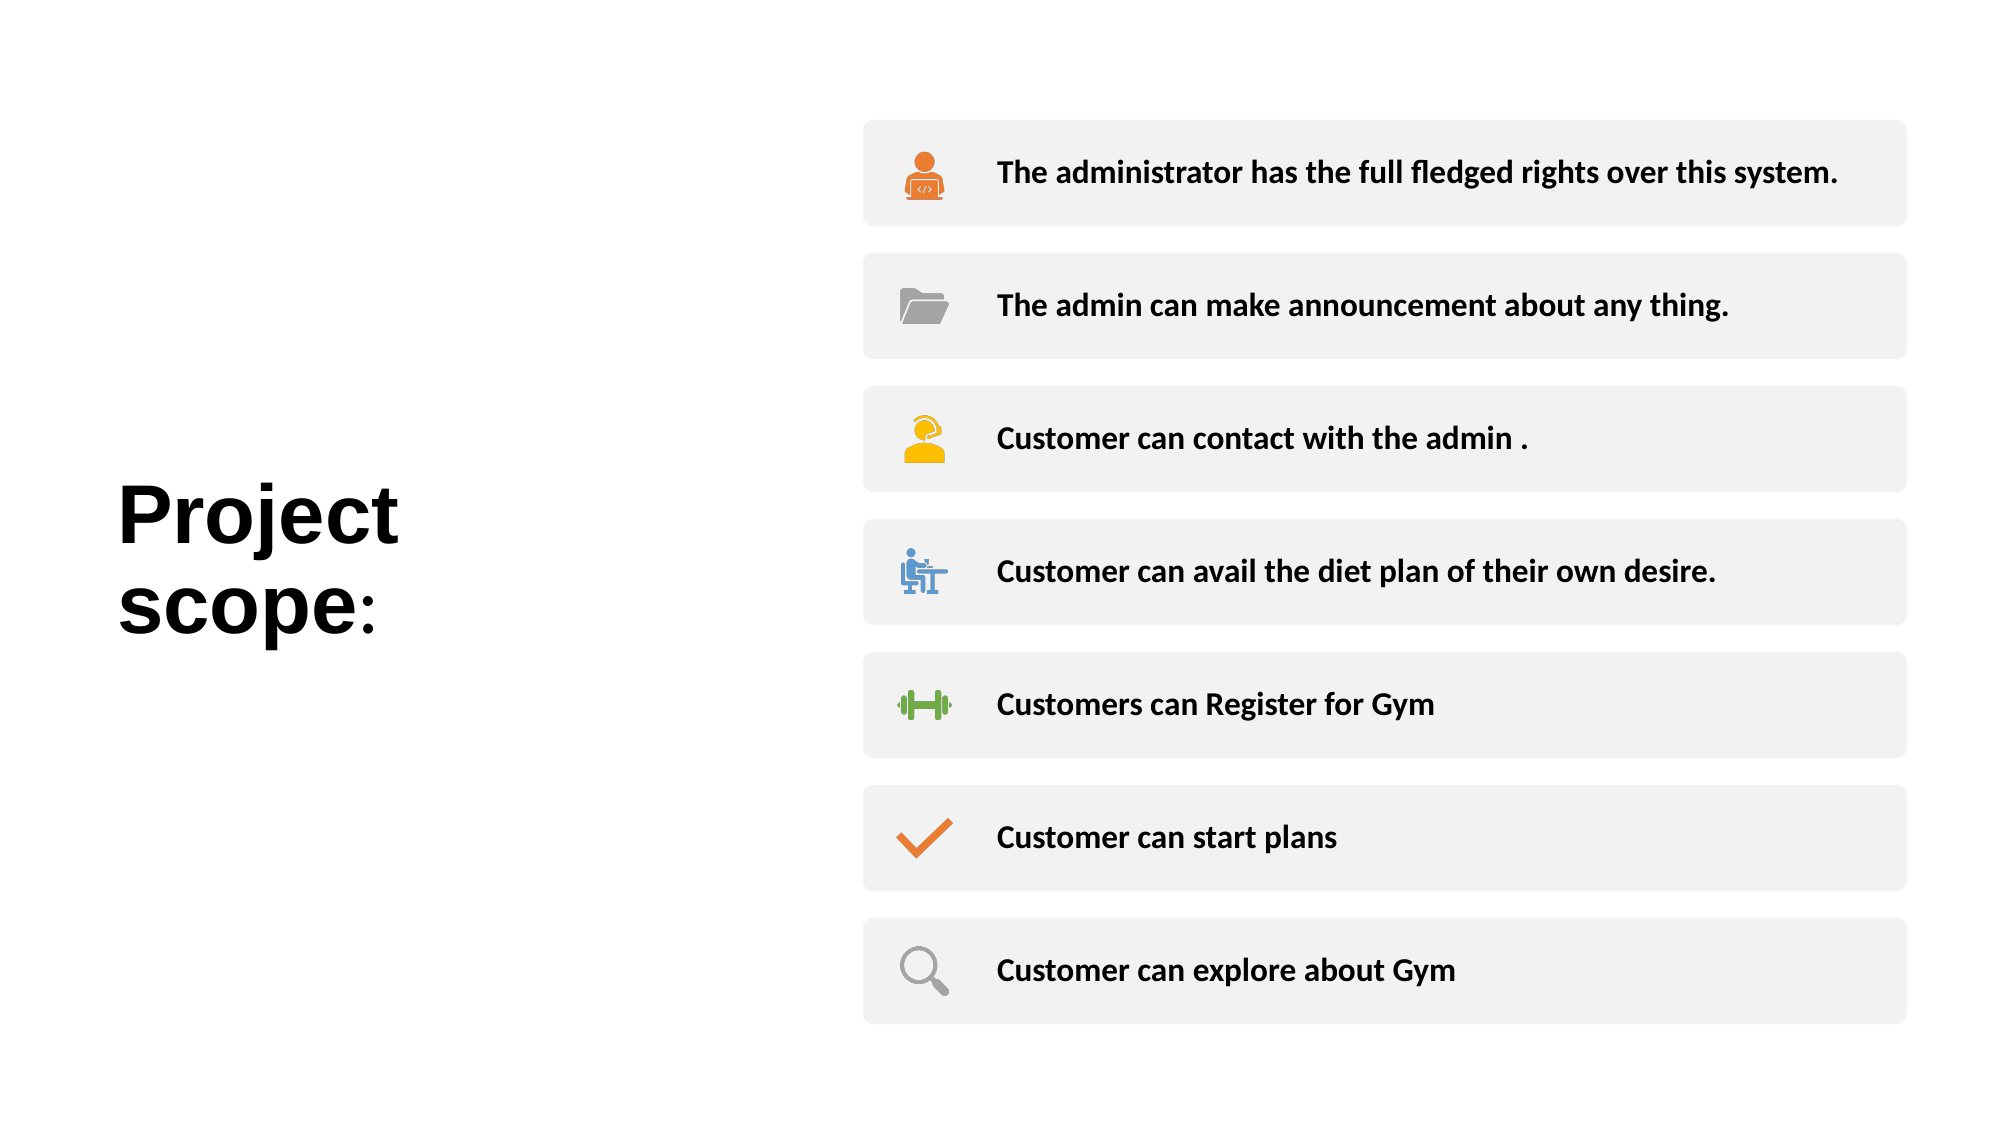

The administrator has the full fledged rights over this system.
The admin can make announcement about any thing.
Customer can contact with the admin .
Customer can avail the diet plan of their own desire.
Customers can Register for Gym
Customer can start plans
Customer can explore about Gym
# Project scope: